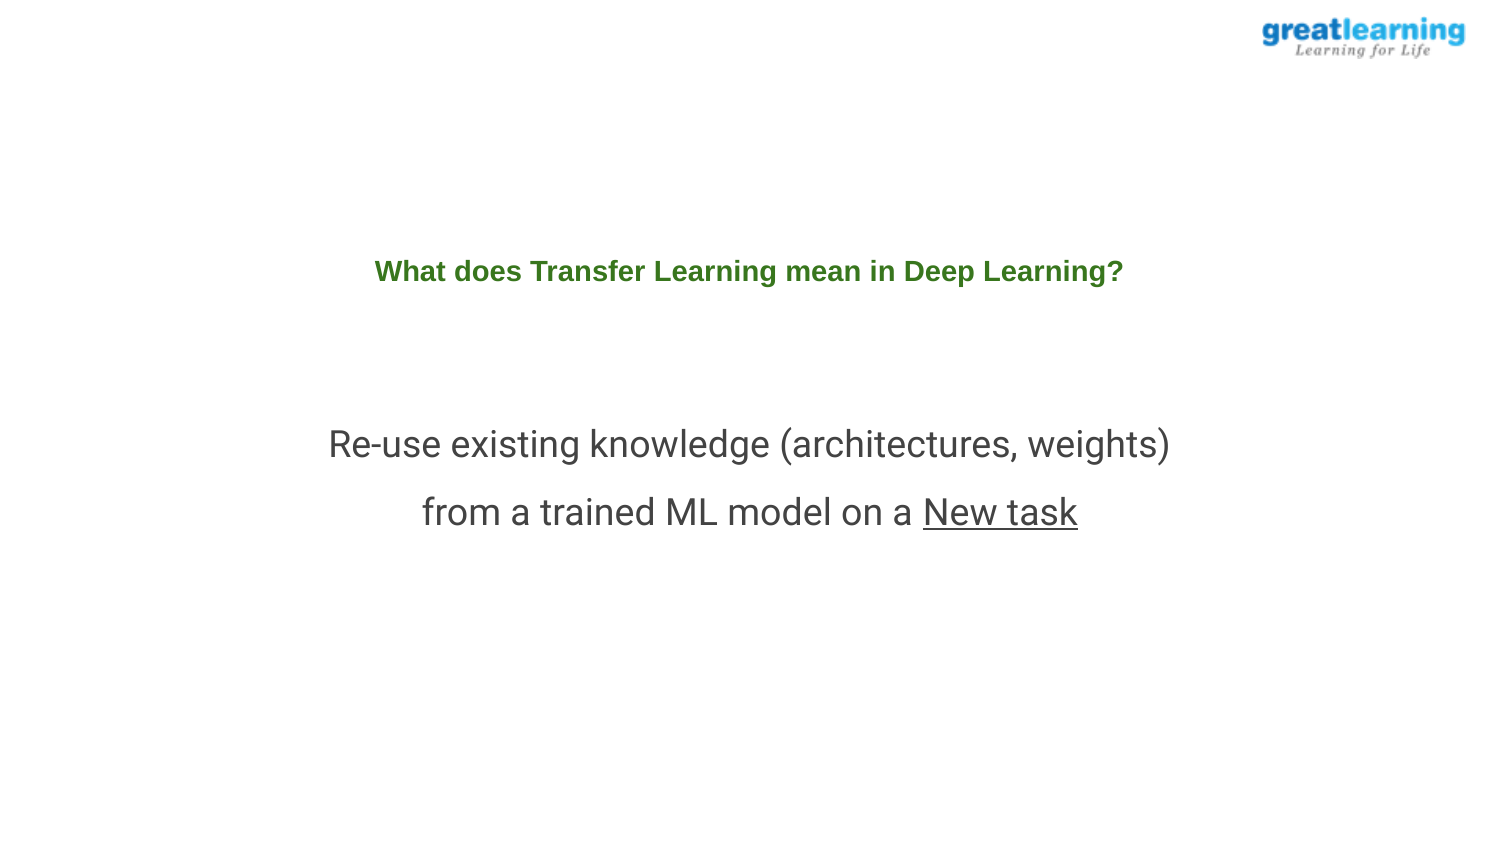

What does Transfer Learning mean in Deep Learning?
Re-use existing knowledge (architectures, weights) from a trained ML model on a New task